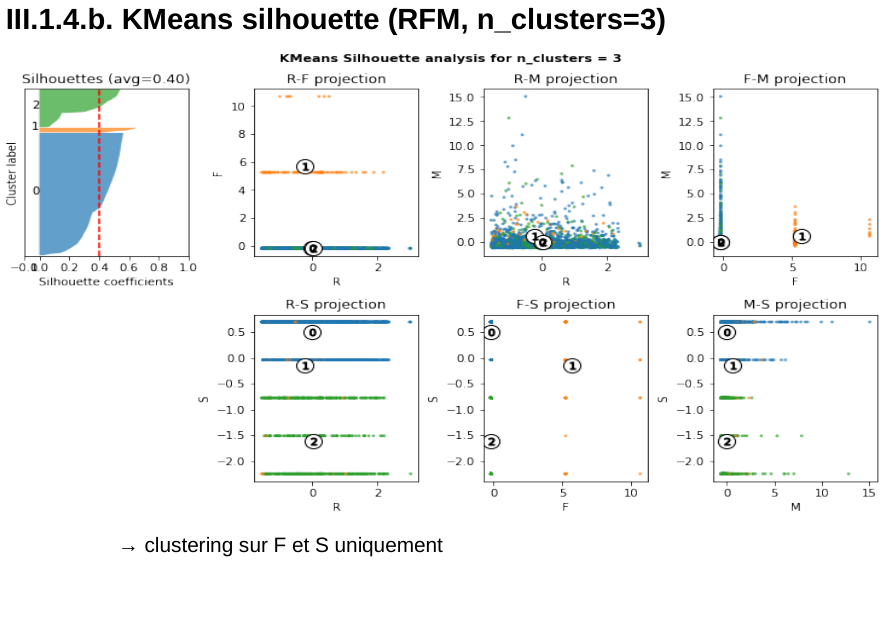

III.1.4.b. KMeans silhouette (RFM, n_clusters=3)

→ clustering sur F et S uniquement